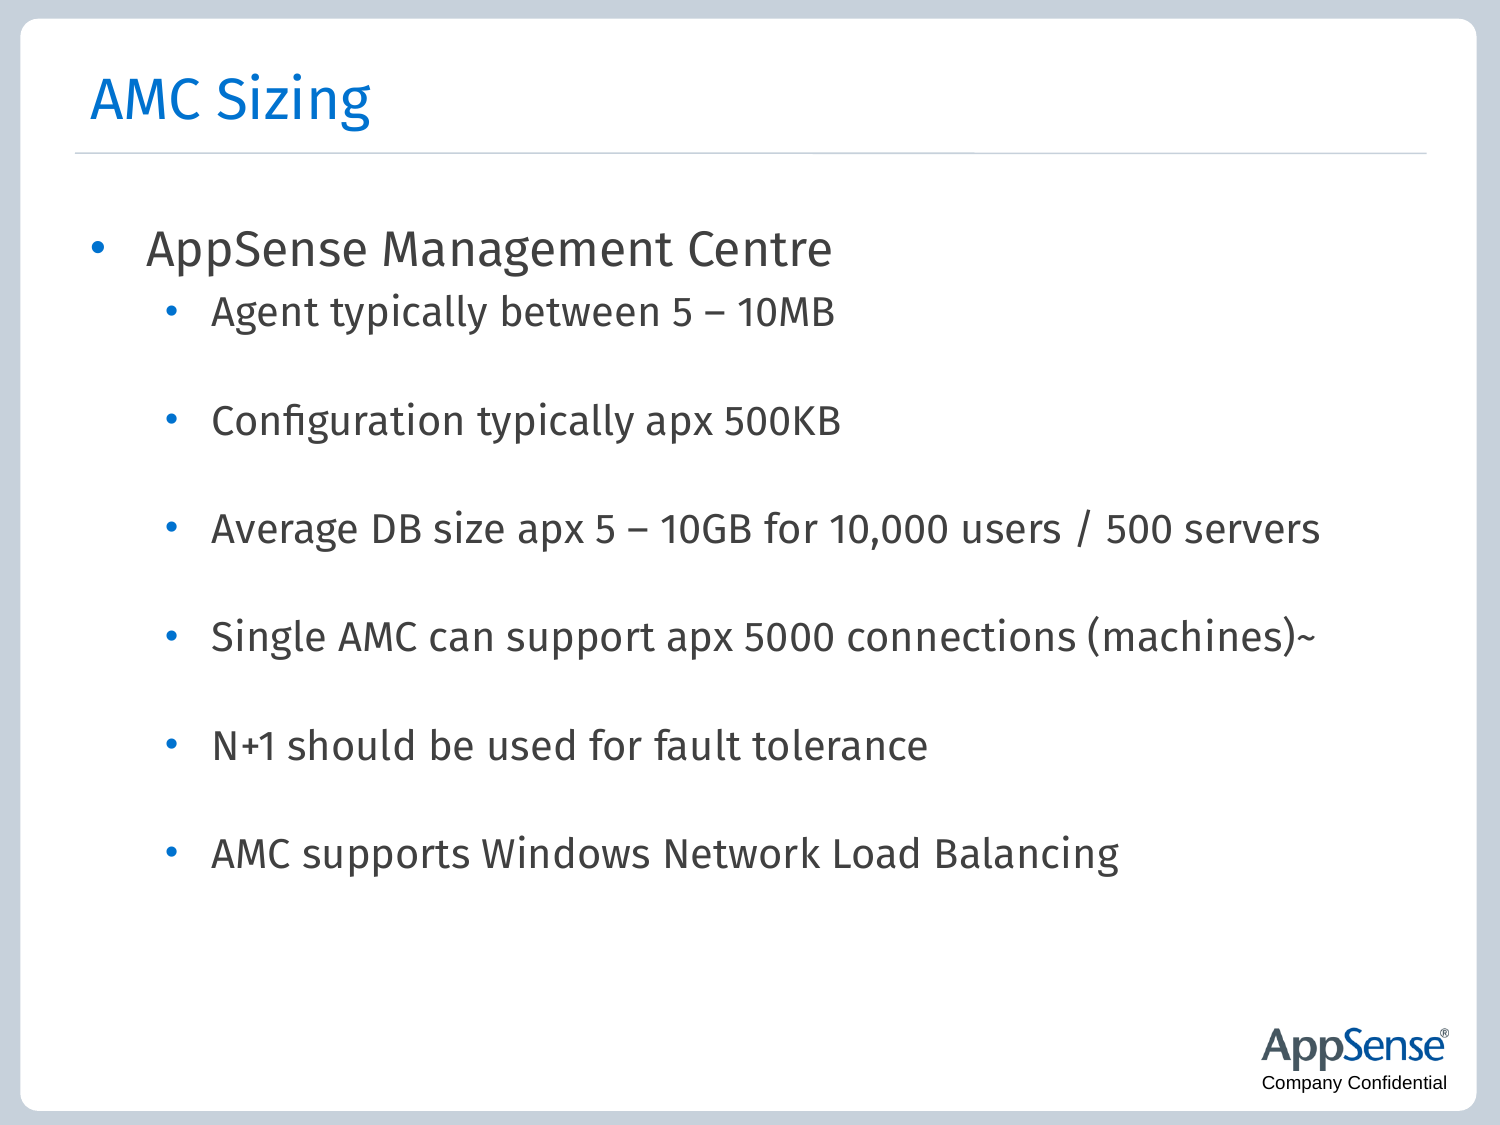

# AMC Sizing
AppSense Management Centre
Agent typically between 5 – 10MB
Configuration typically apx 500KB
Average DB size apx 5 – 10GB for 10,000 users / 500 servers
Single AMC can support apx 5000 connections (machines)~
N+1 should be used for fault tolerance
AMC supports Windows Network Load Balancing